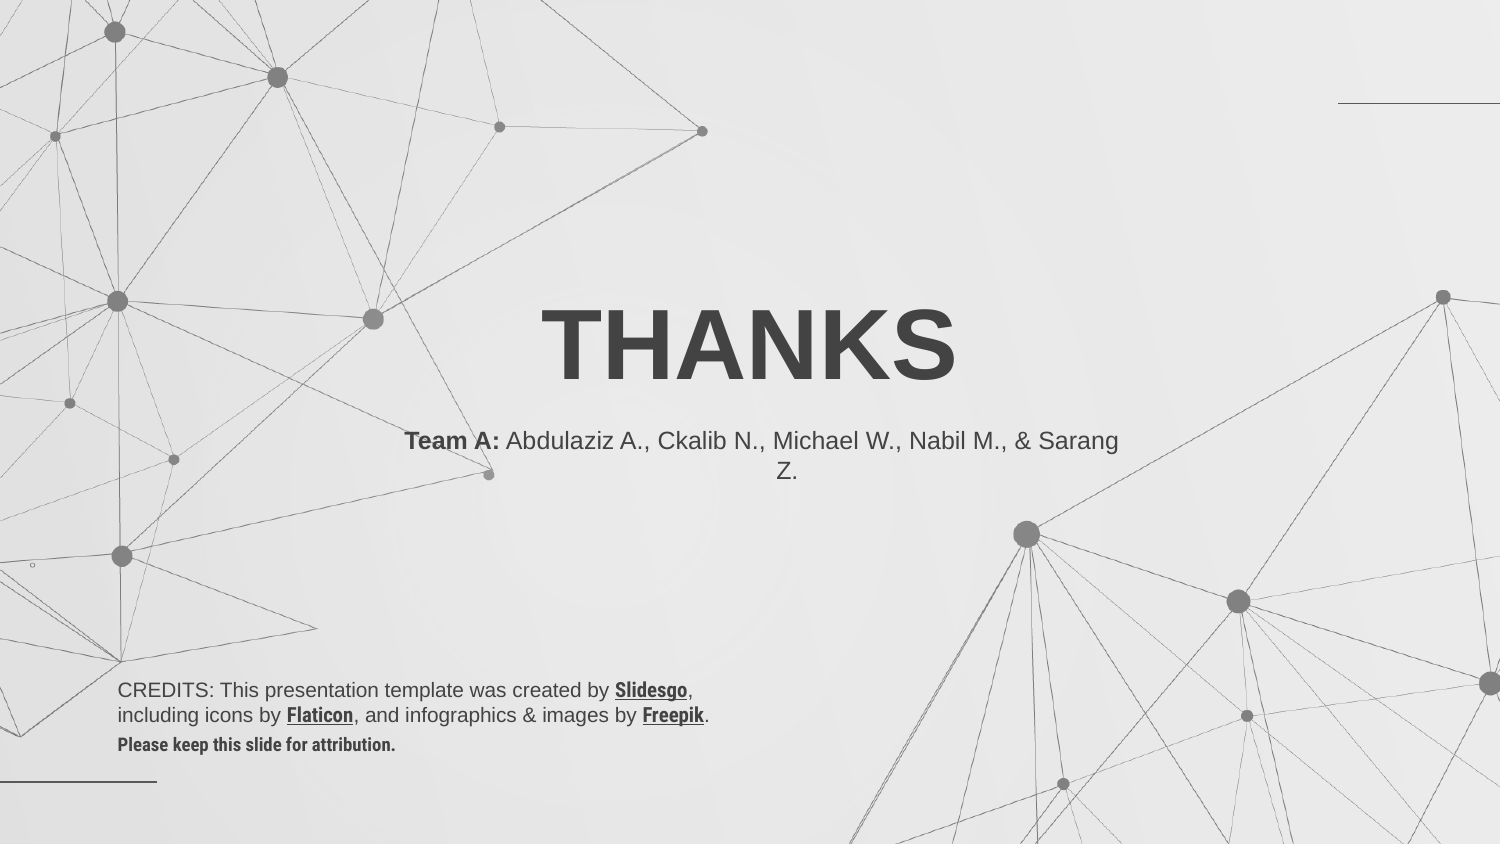

# THANKS
Team A: Abdulaziz A., Ckalib N., Michael W., Nabil M., & Sarang Z.